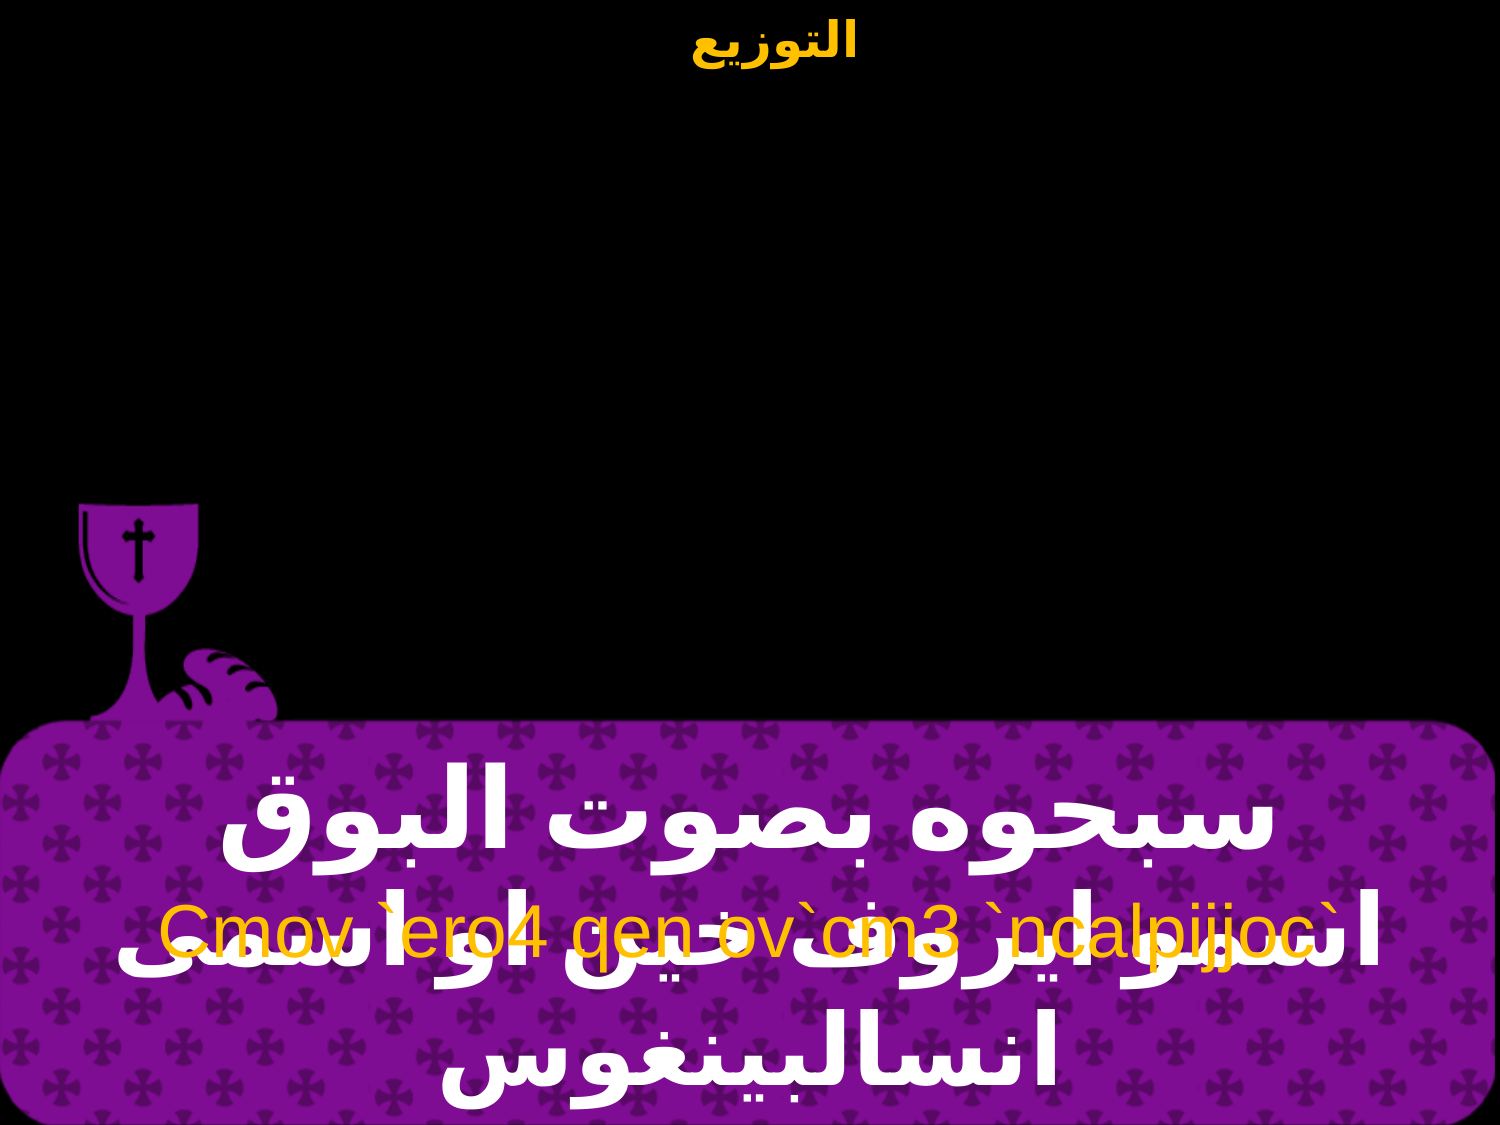

# سبحوه بصوت البوق
`Cmov `ero4 qen ov`cm3 `ncalpijjoc
اسمو ايروف خين او اسمى انسالبينغوس